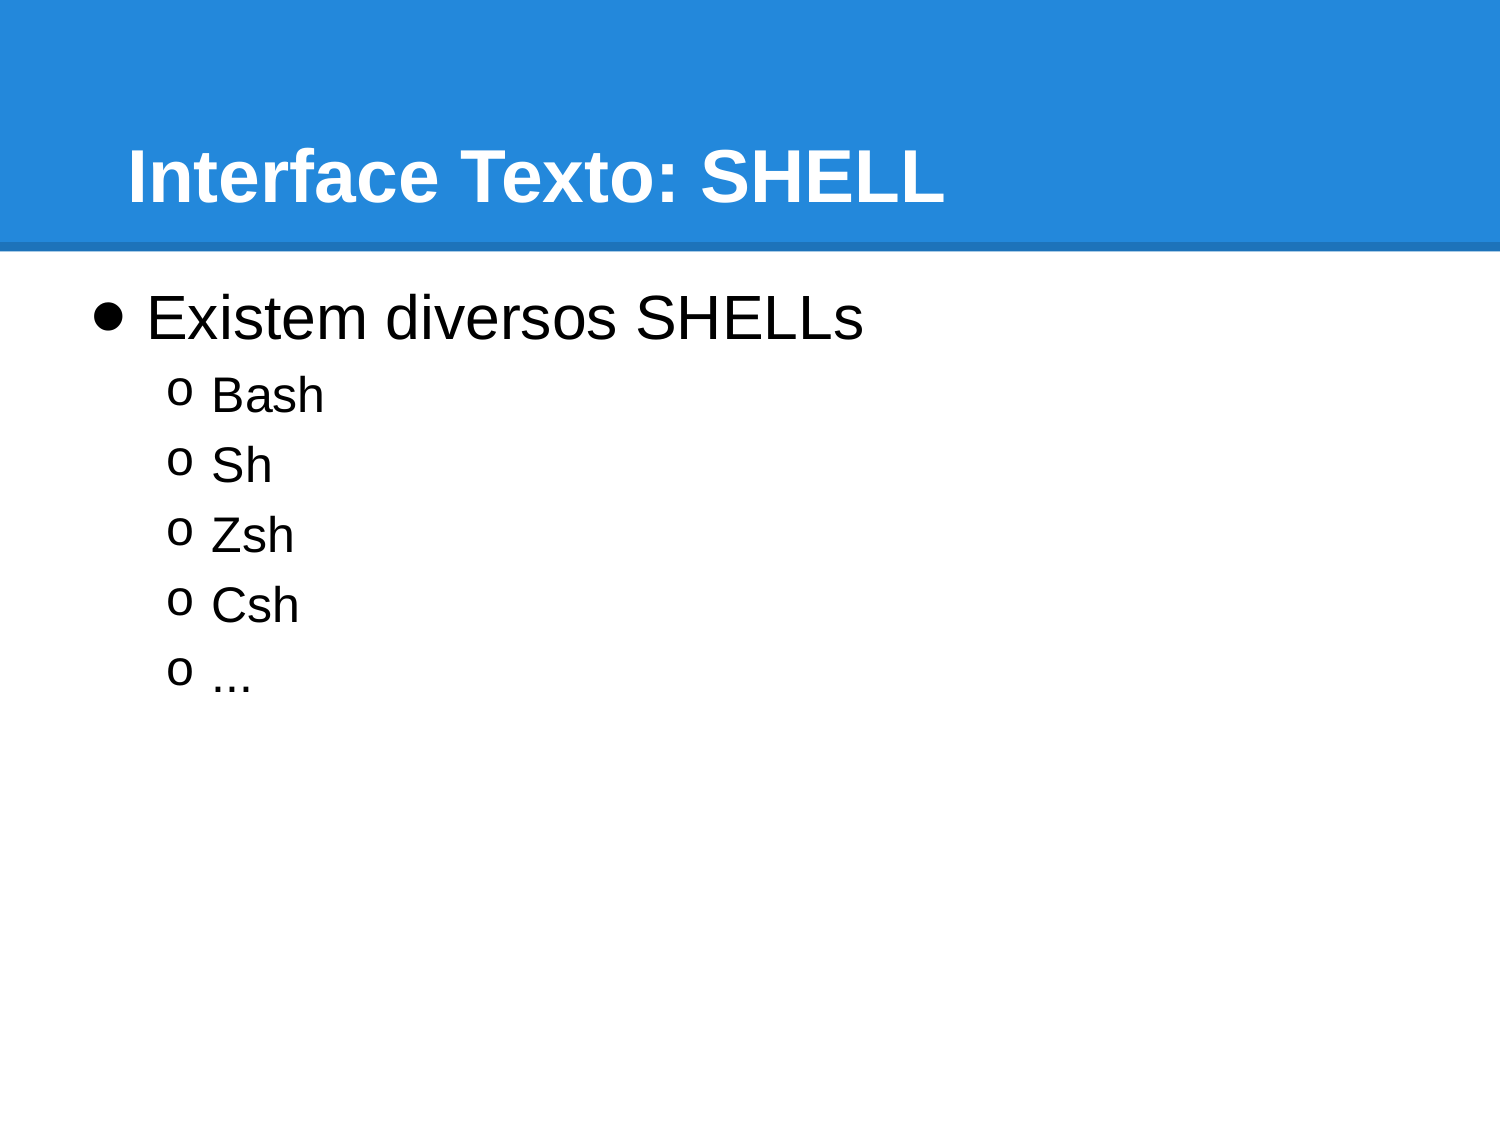

# Interface Texto: SHELL
Existem diversos SHELLs
Bash
Sh
Zsh
Csh
...